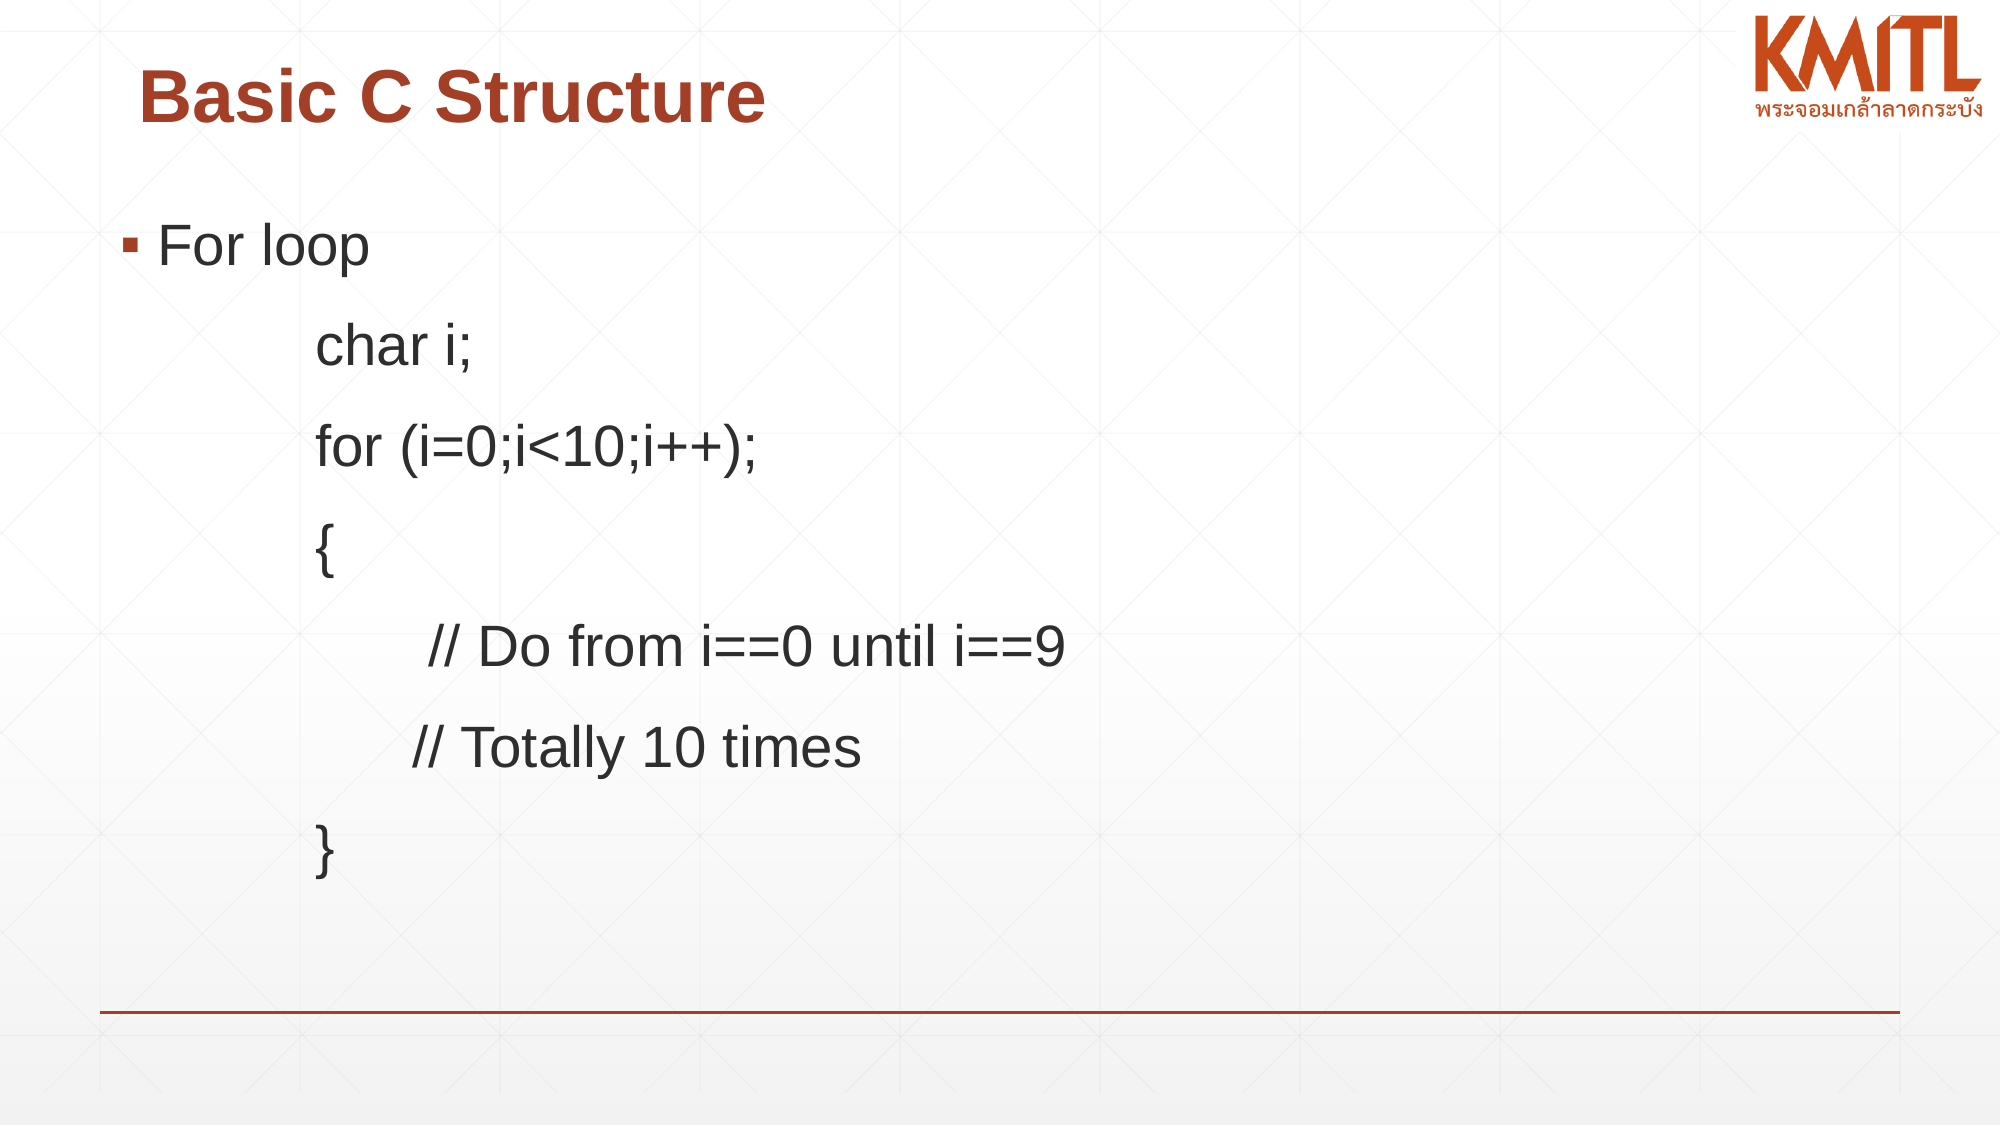

# Basic C Structure
For loop
            char i;
            for (i=0;i<10;i++);
            {
                   // Do from i==0 until i==9
                  // Totally 10 times
            }